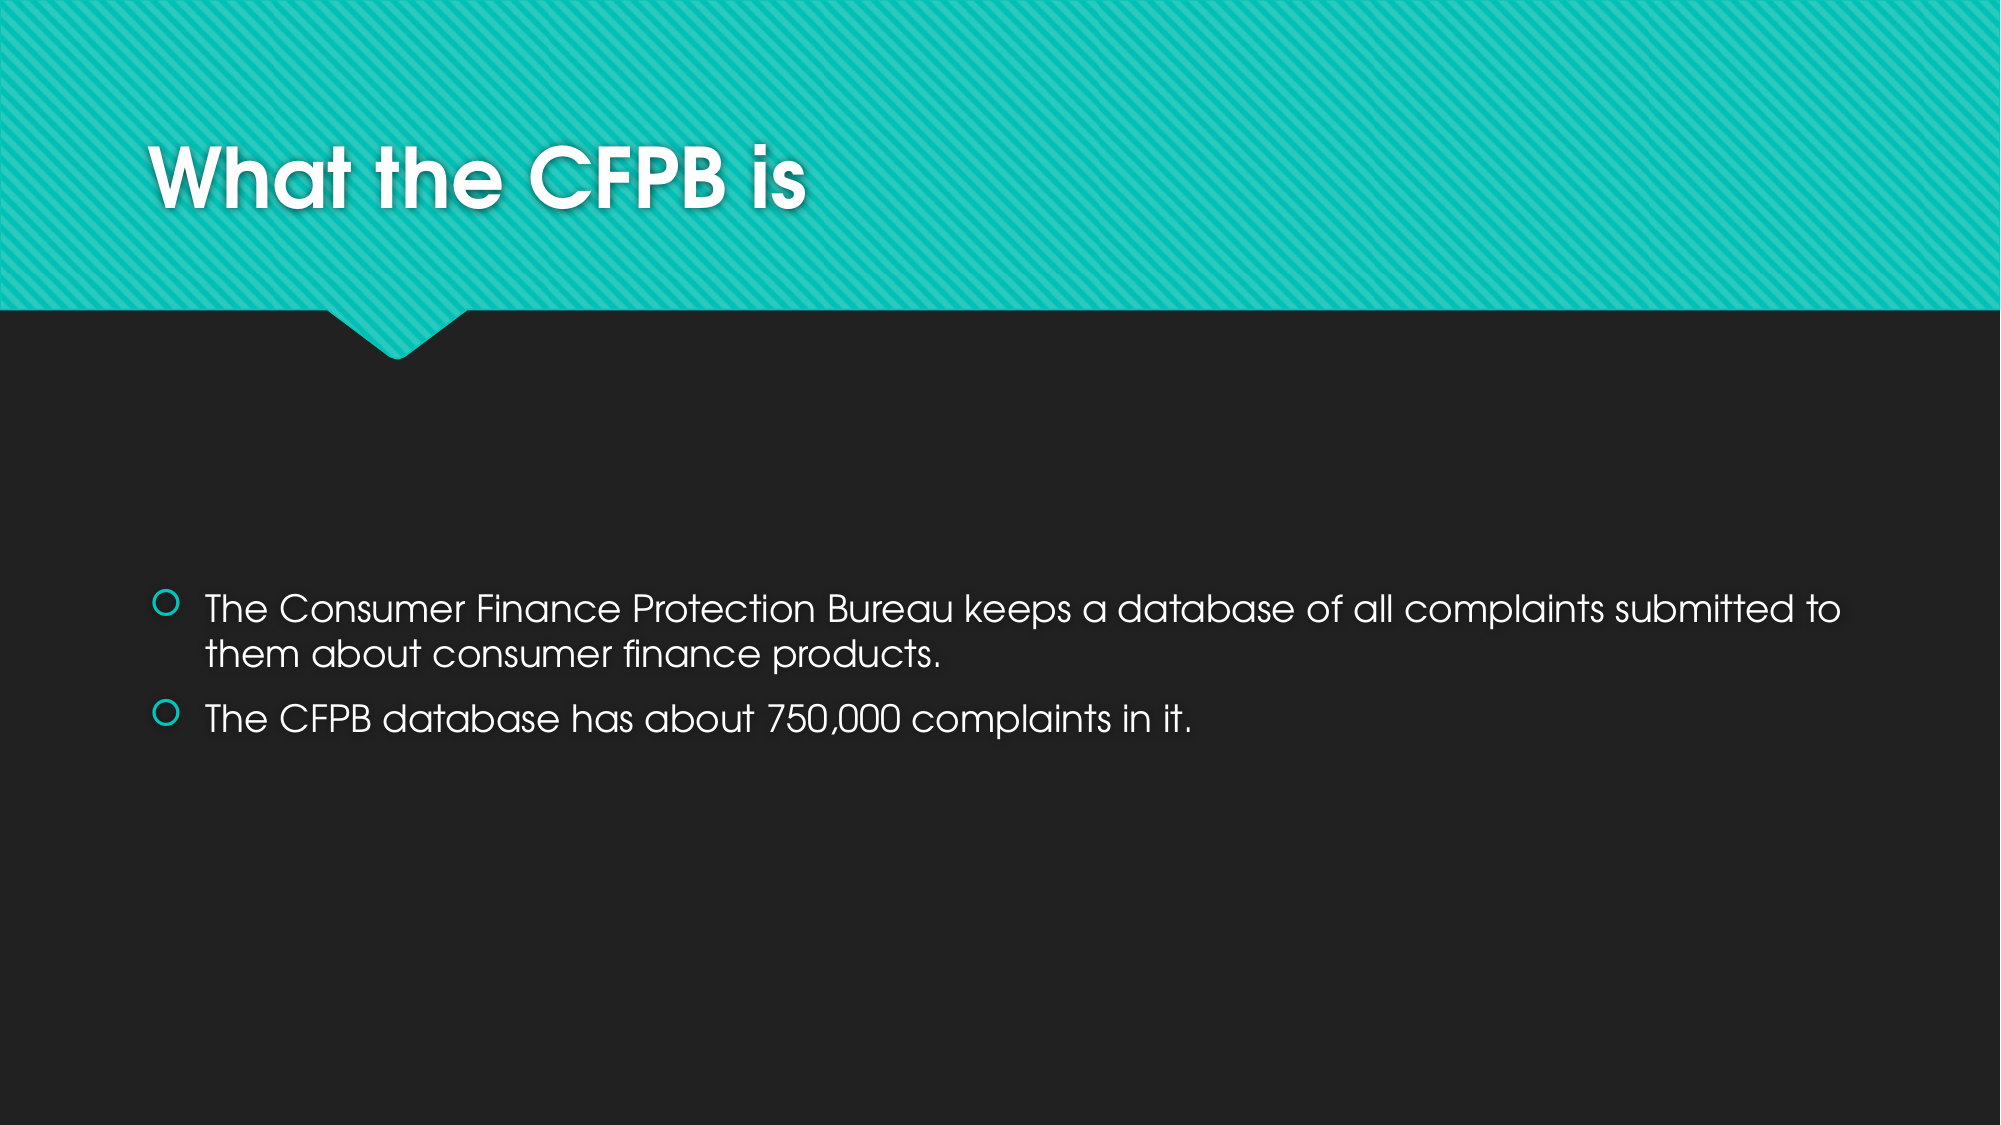

# What the CFPB is
The Consumer Finance Protection Bureau keeps a database of all complaints submitted to them about consumer finance products.
The CFPB database has about 750,000 complaints in it.